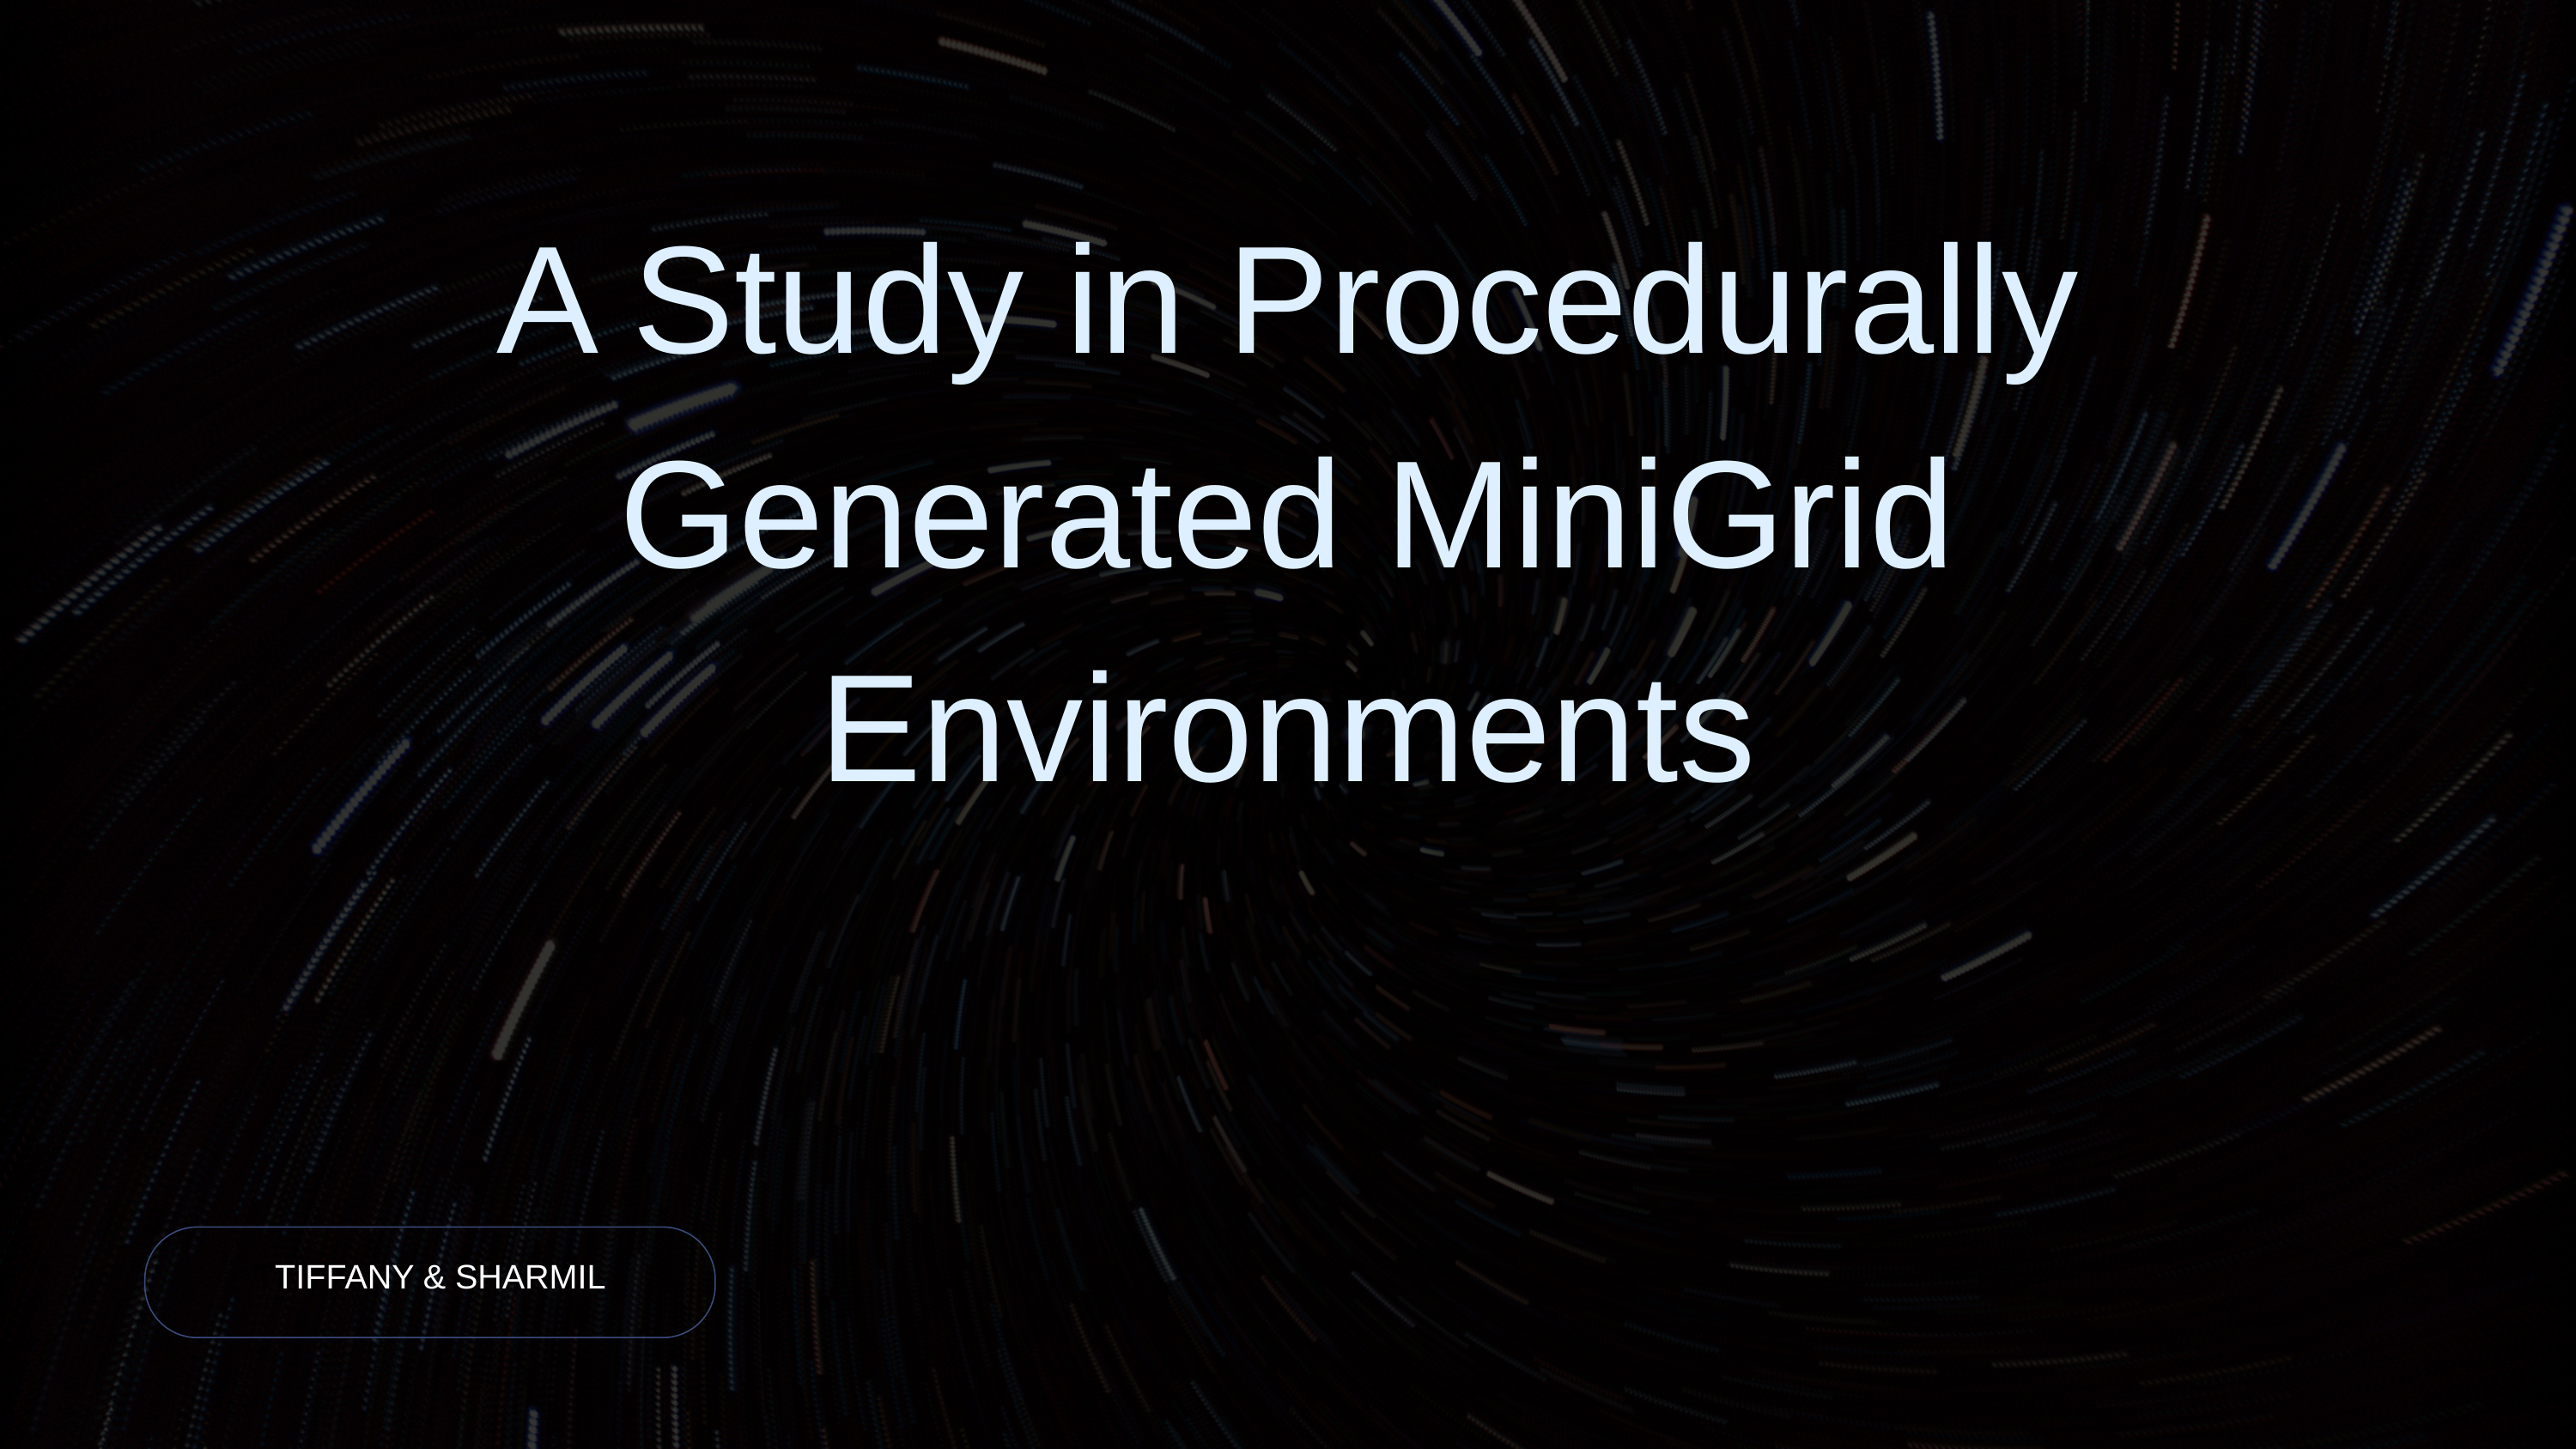

A Study in Procedurally Generated MiniGrid Environments

TTIFFANY & SHARMIL